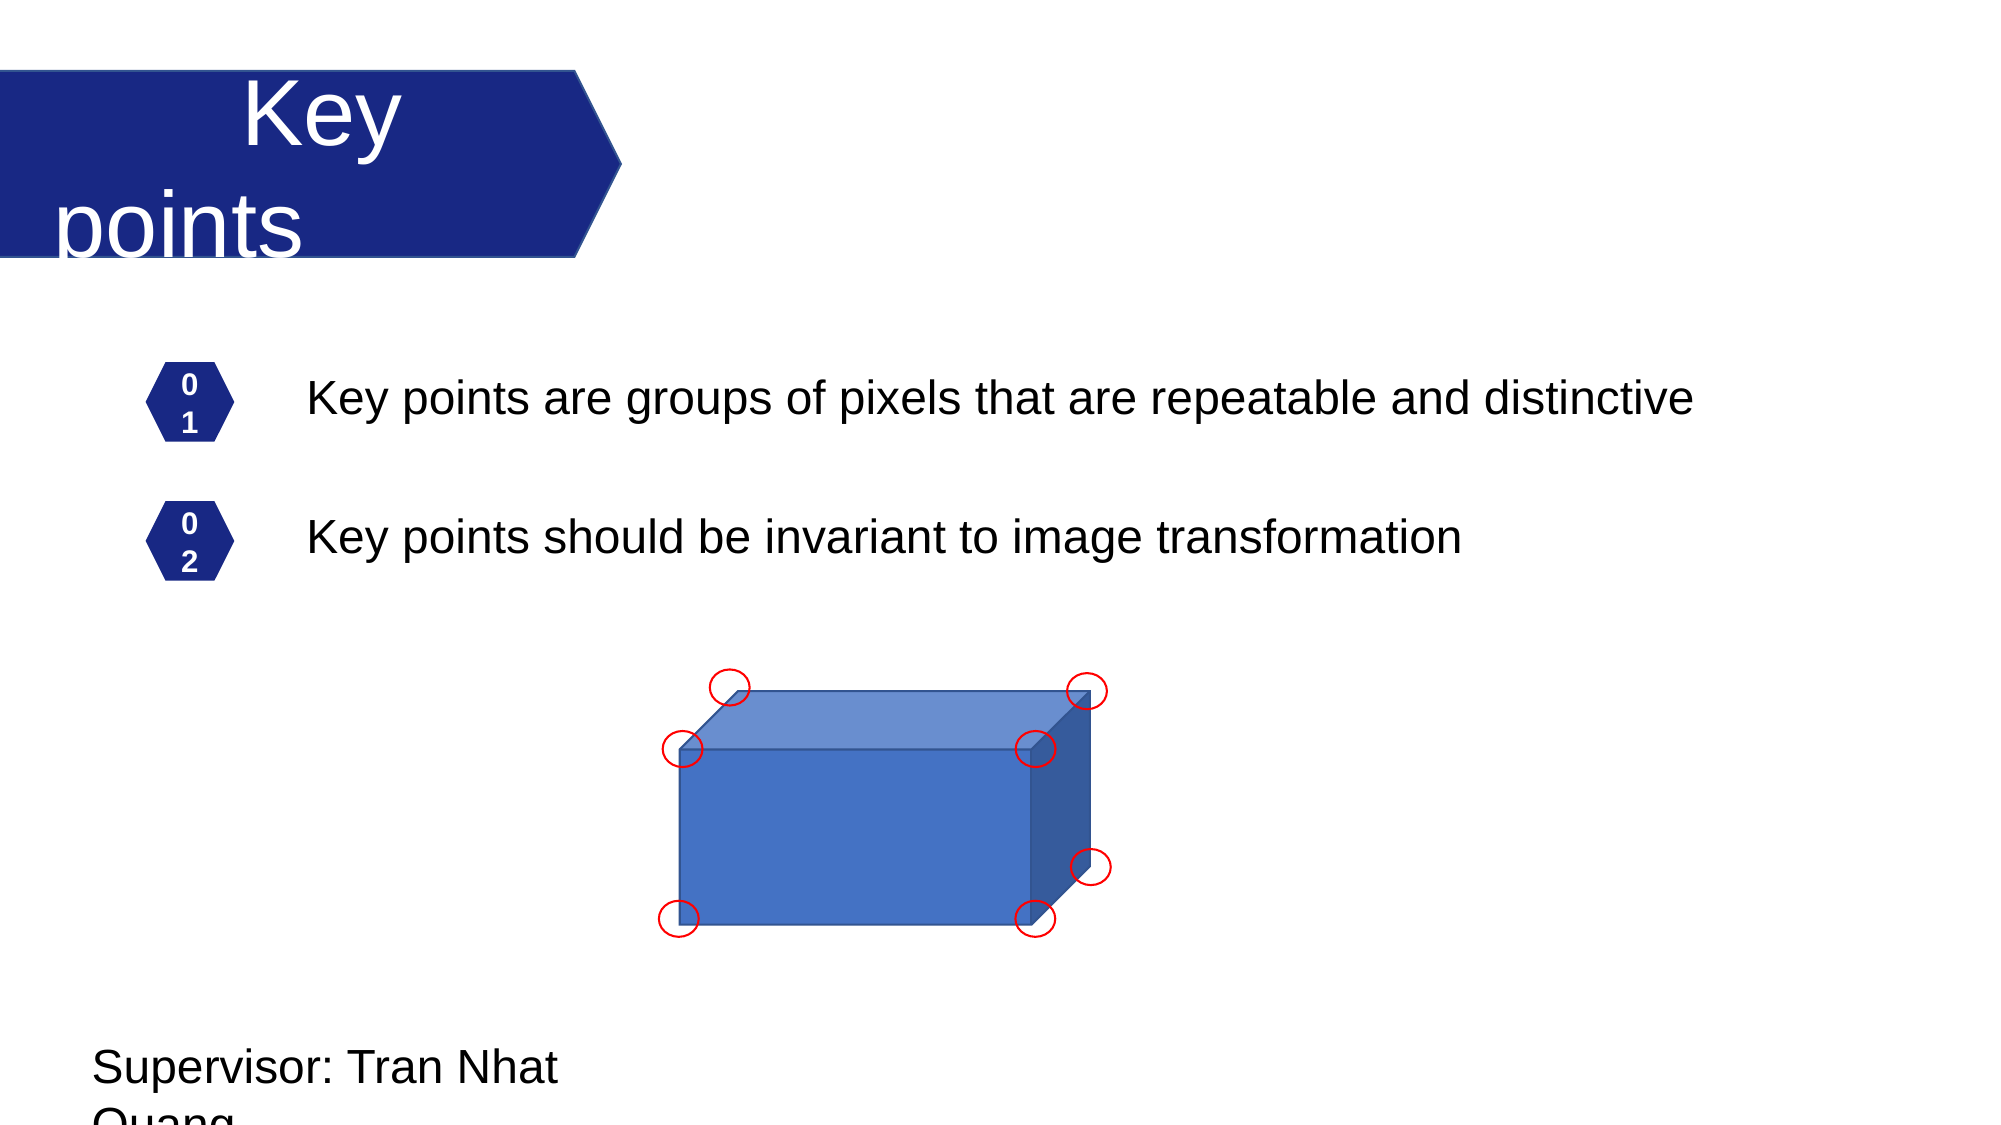

Key points
Key points are groups of pixels that are repeatable and distinctive
01
Key points should be invariant to image transformation
02

Supervisor: Tran Nhat Quang